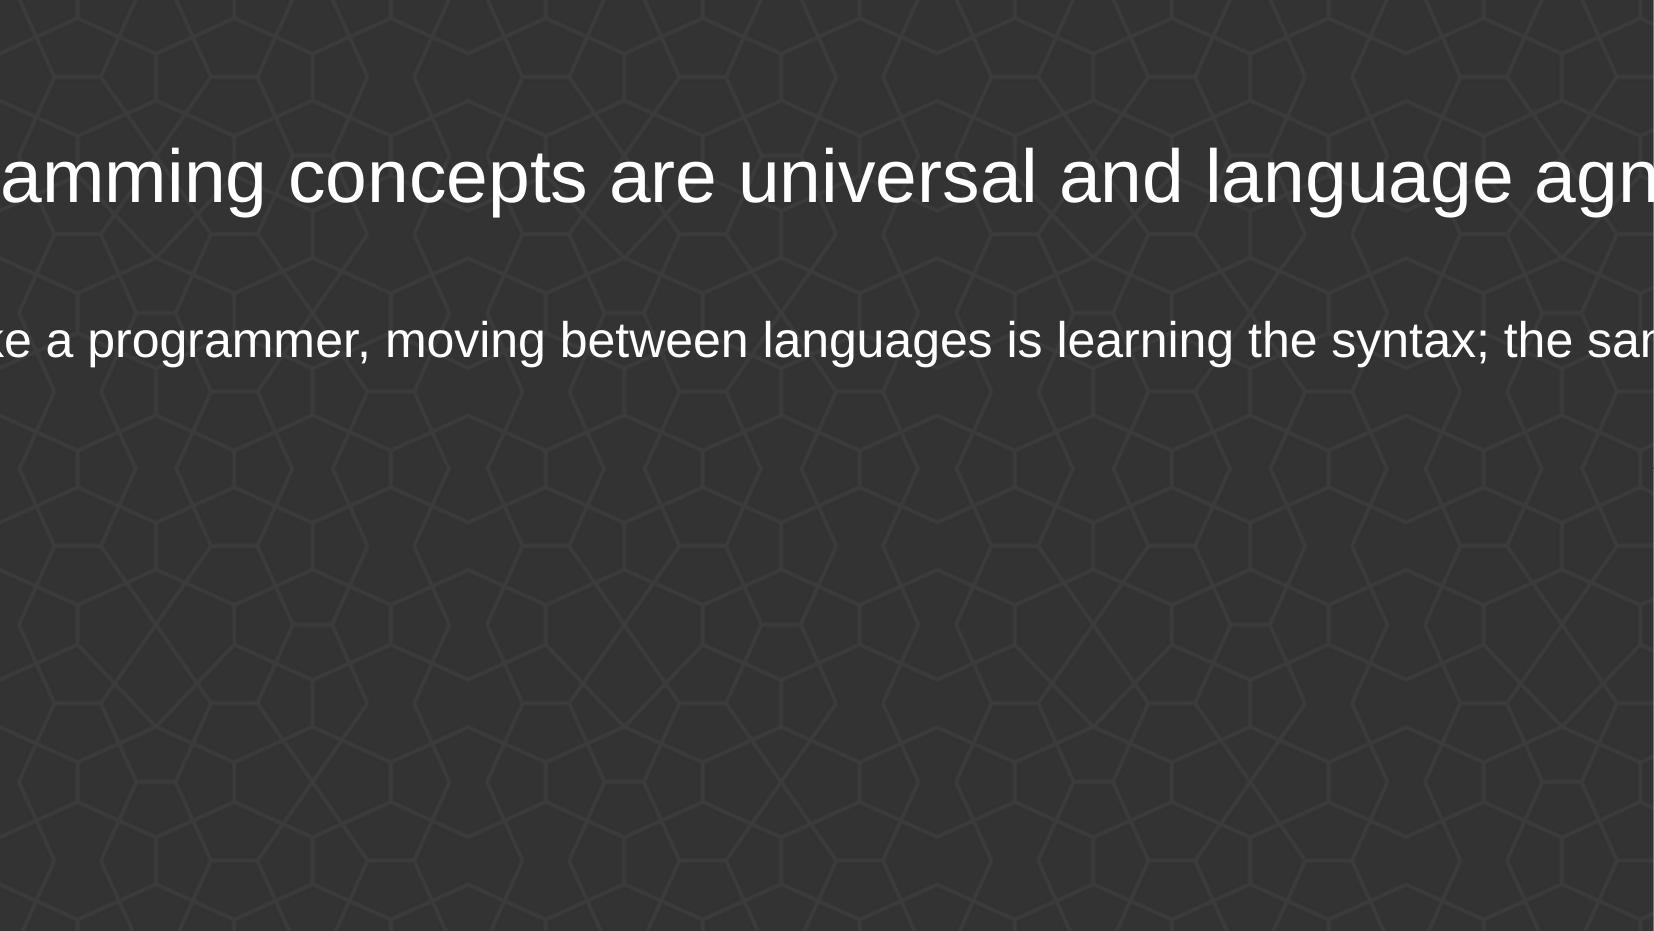

Programming concepts are universal and language agnostic.

Once you begin to think like a programmer, moving between languages is learning the syntax; the same concepts always apply.